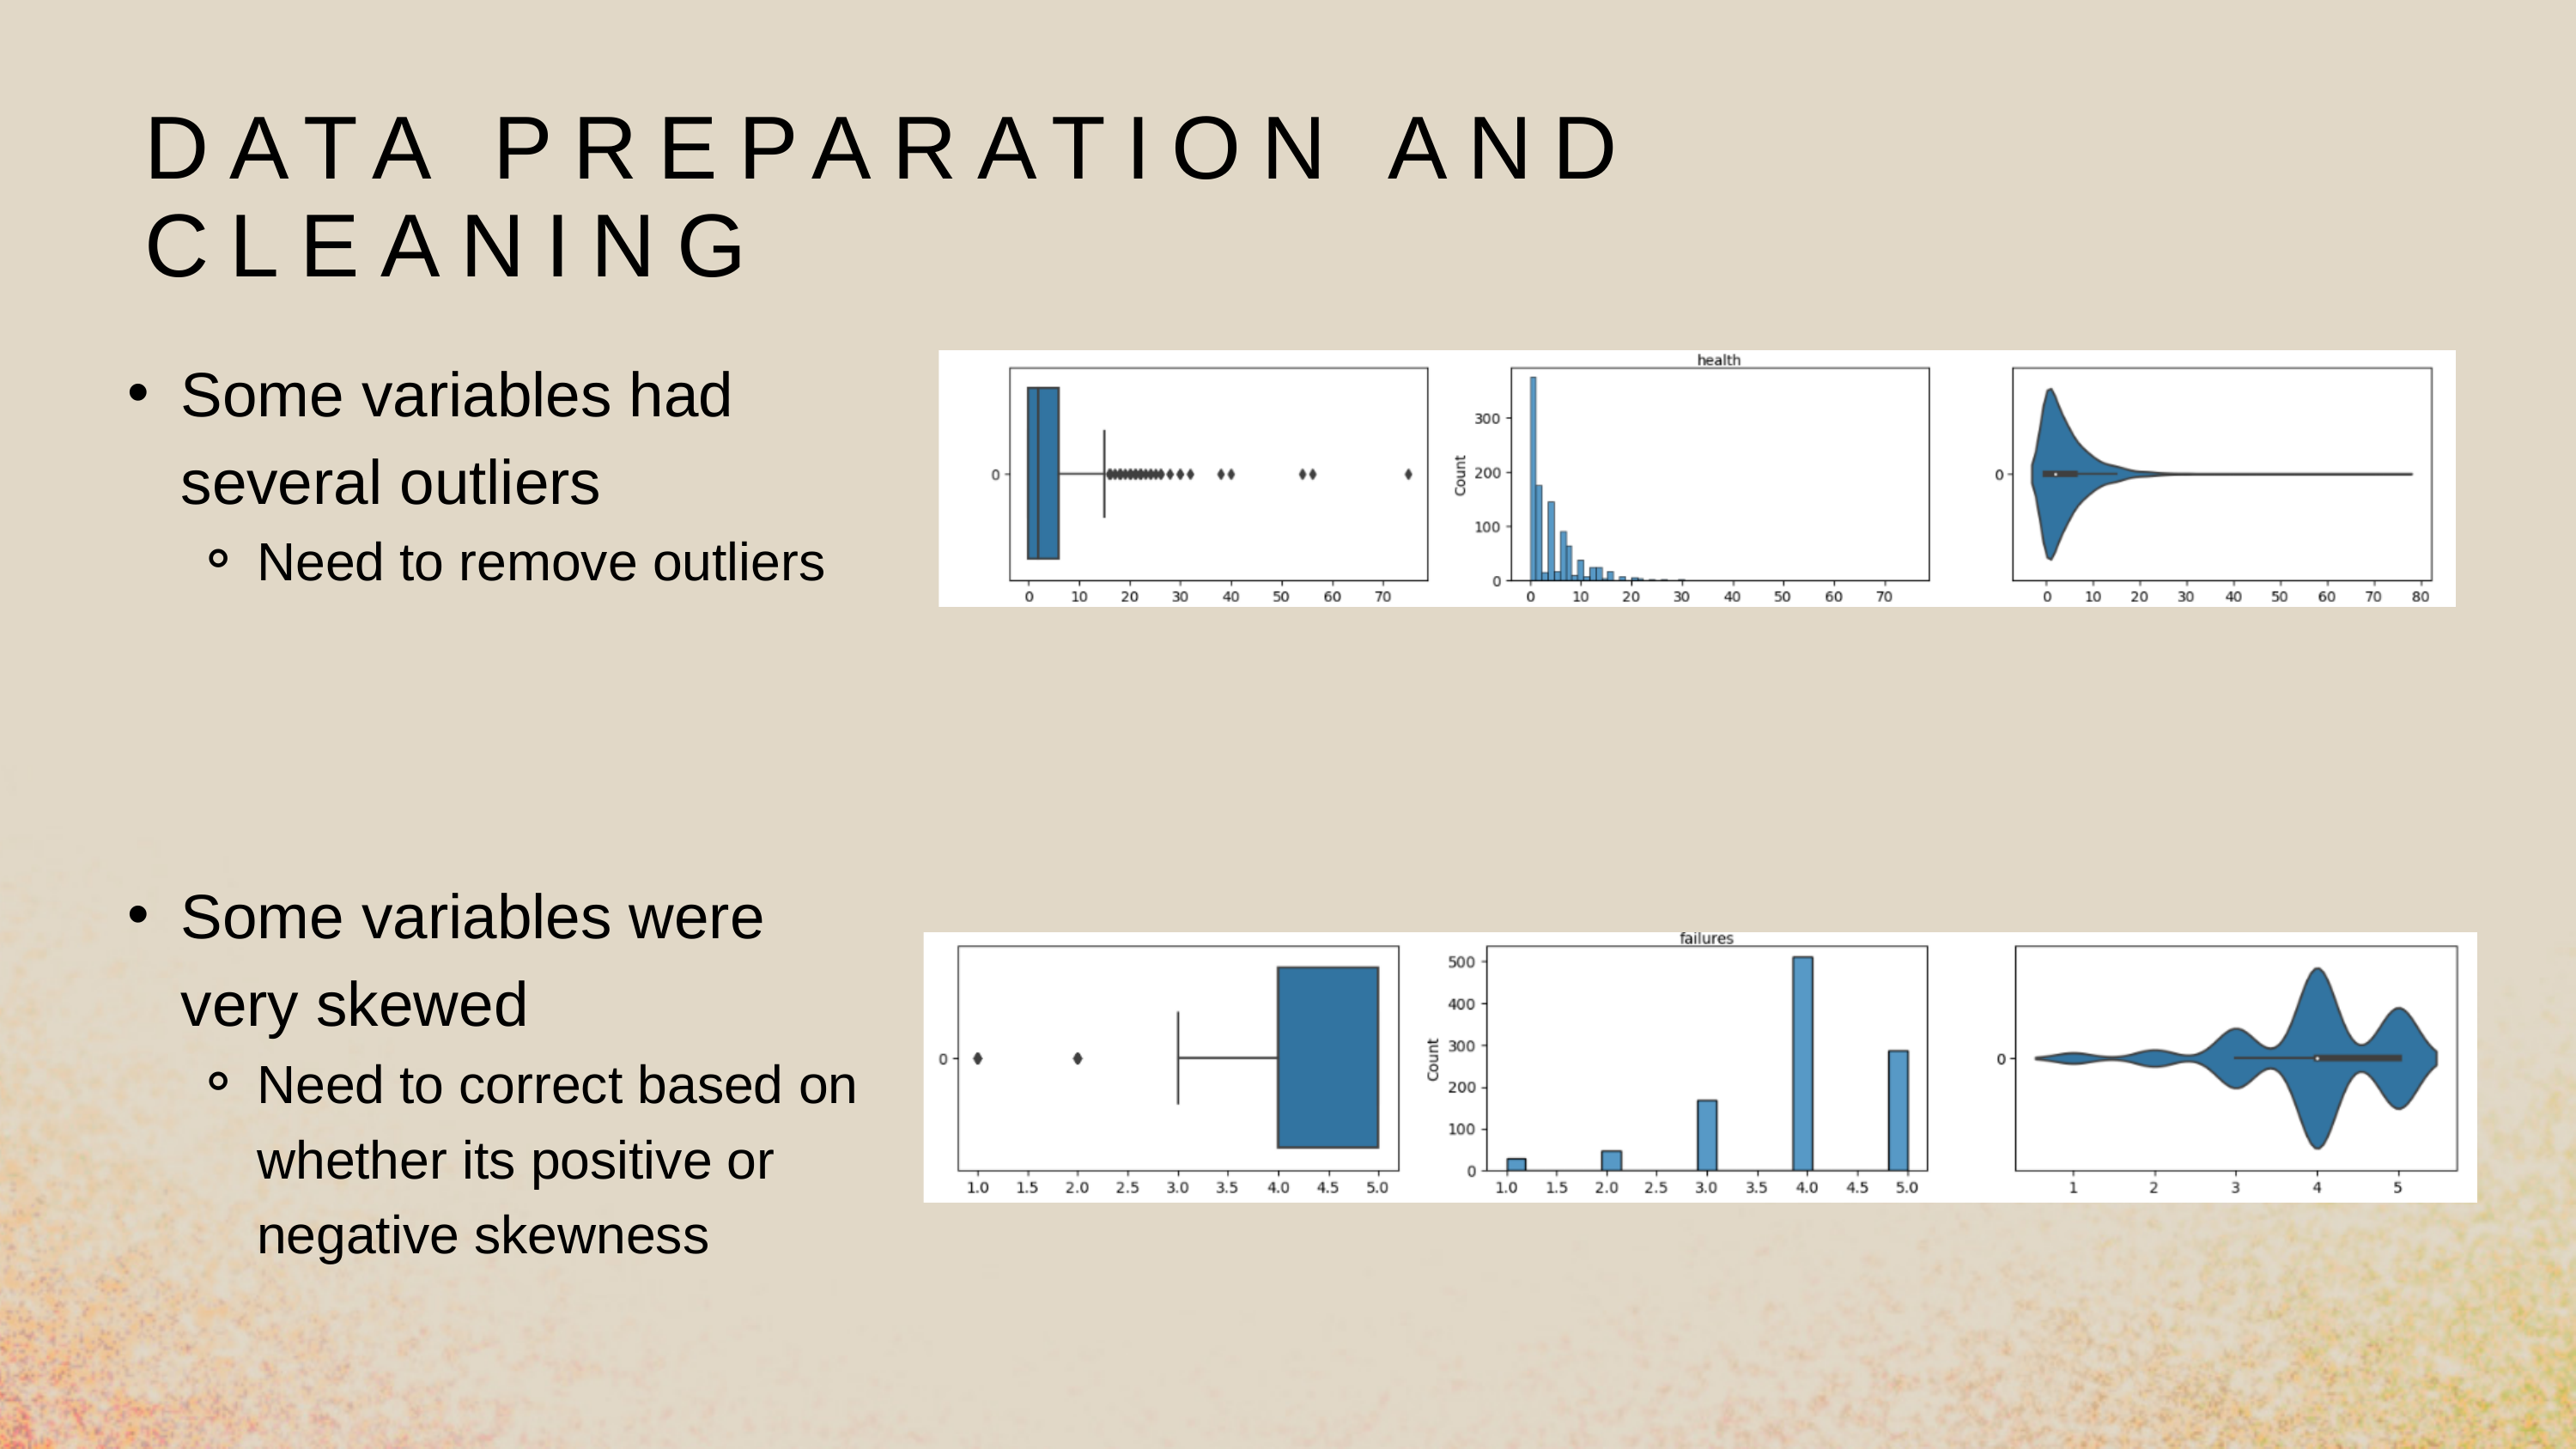

DATA PREPARATION AND CLEANING
Some variables had several outliers
Need to remove outliers

Some variables were very skewed
Need to correct based on whether its positive or negative skewness